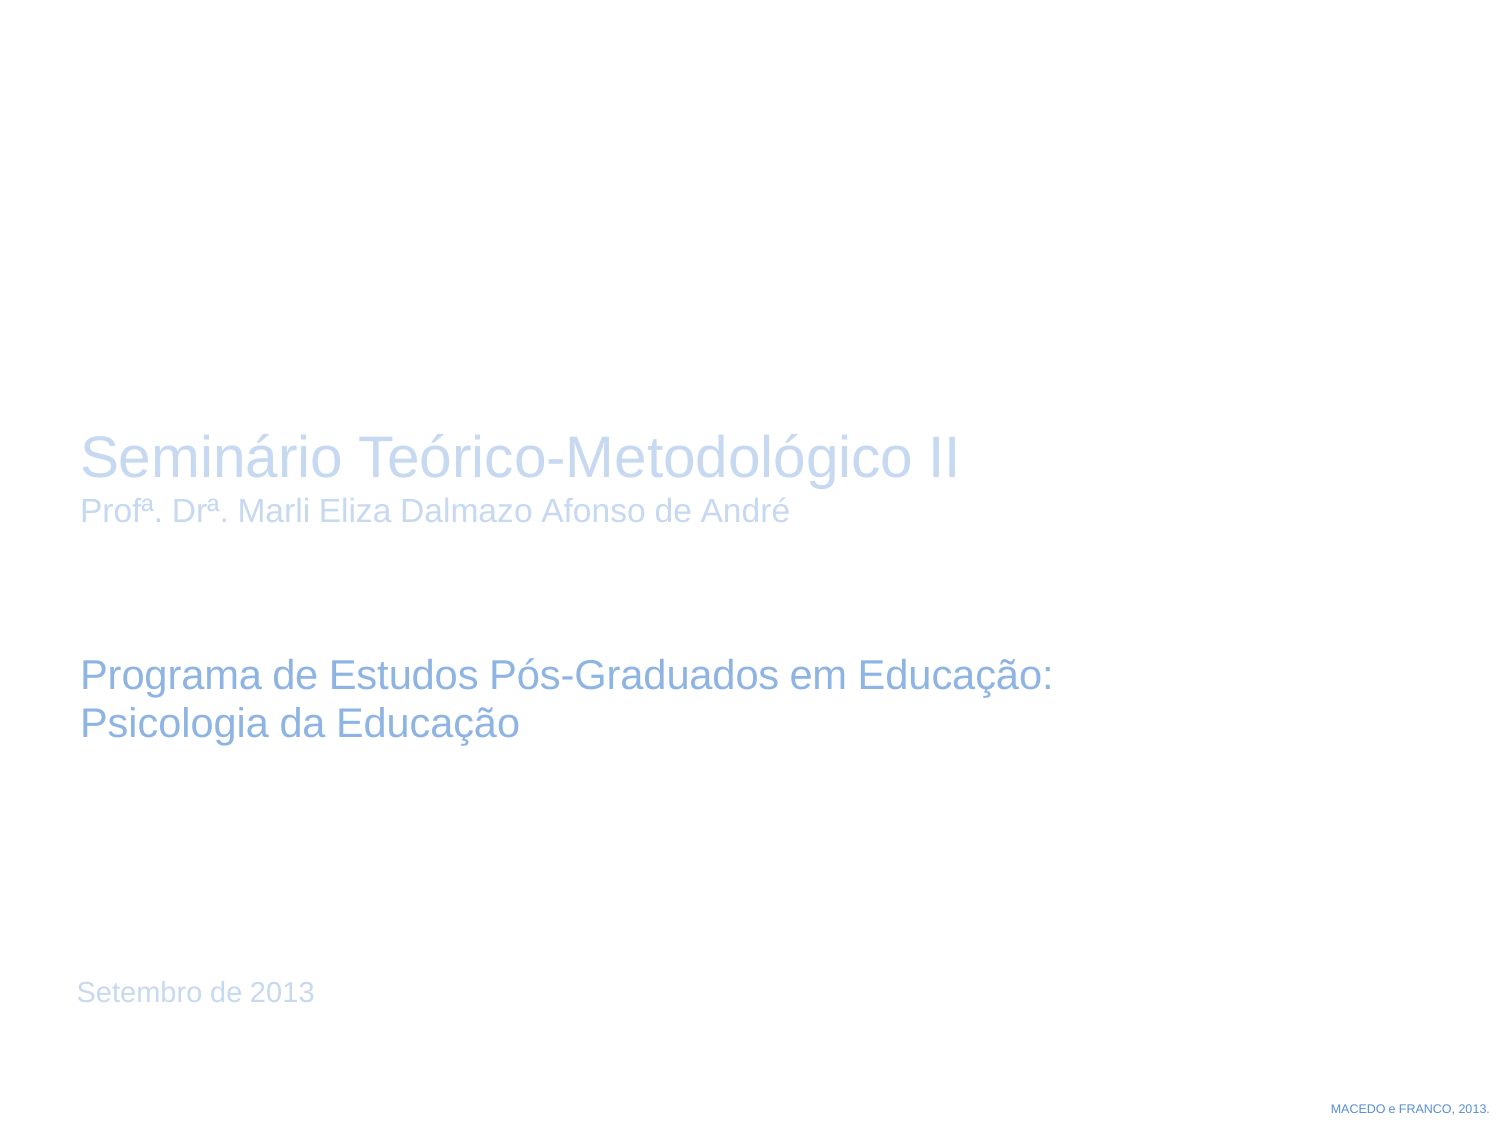

A Pesquisa do tipo Survey

Jefferson Baptista Macedo e Kátia Cilene de Mello Franco

Seminário Teórico-Metodológico II
Profª. Drª. Marli Eliza Dalmazo Afonso de André

Programa de Estudos Pós-Graduados em Educação:
Psicologia da Educação
PUC-SP
PUC-SP

	MACEDO e FRANCO, 2013.
Setembro de 2013